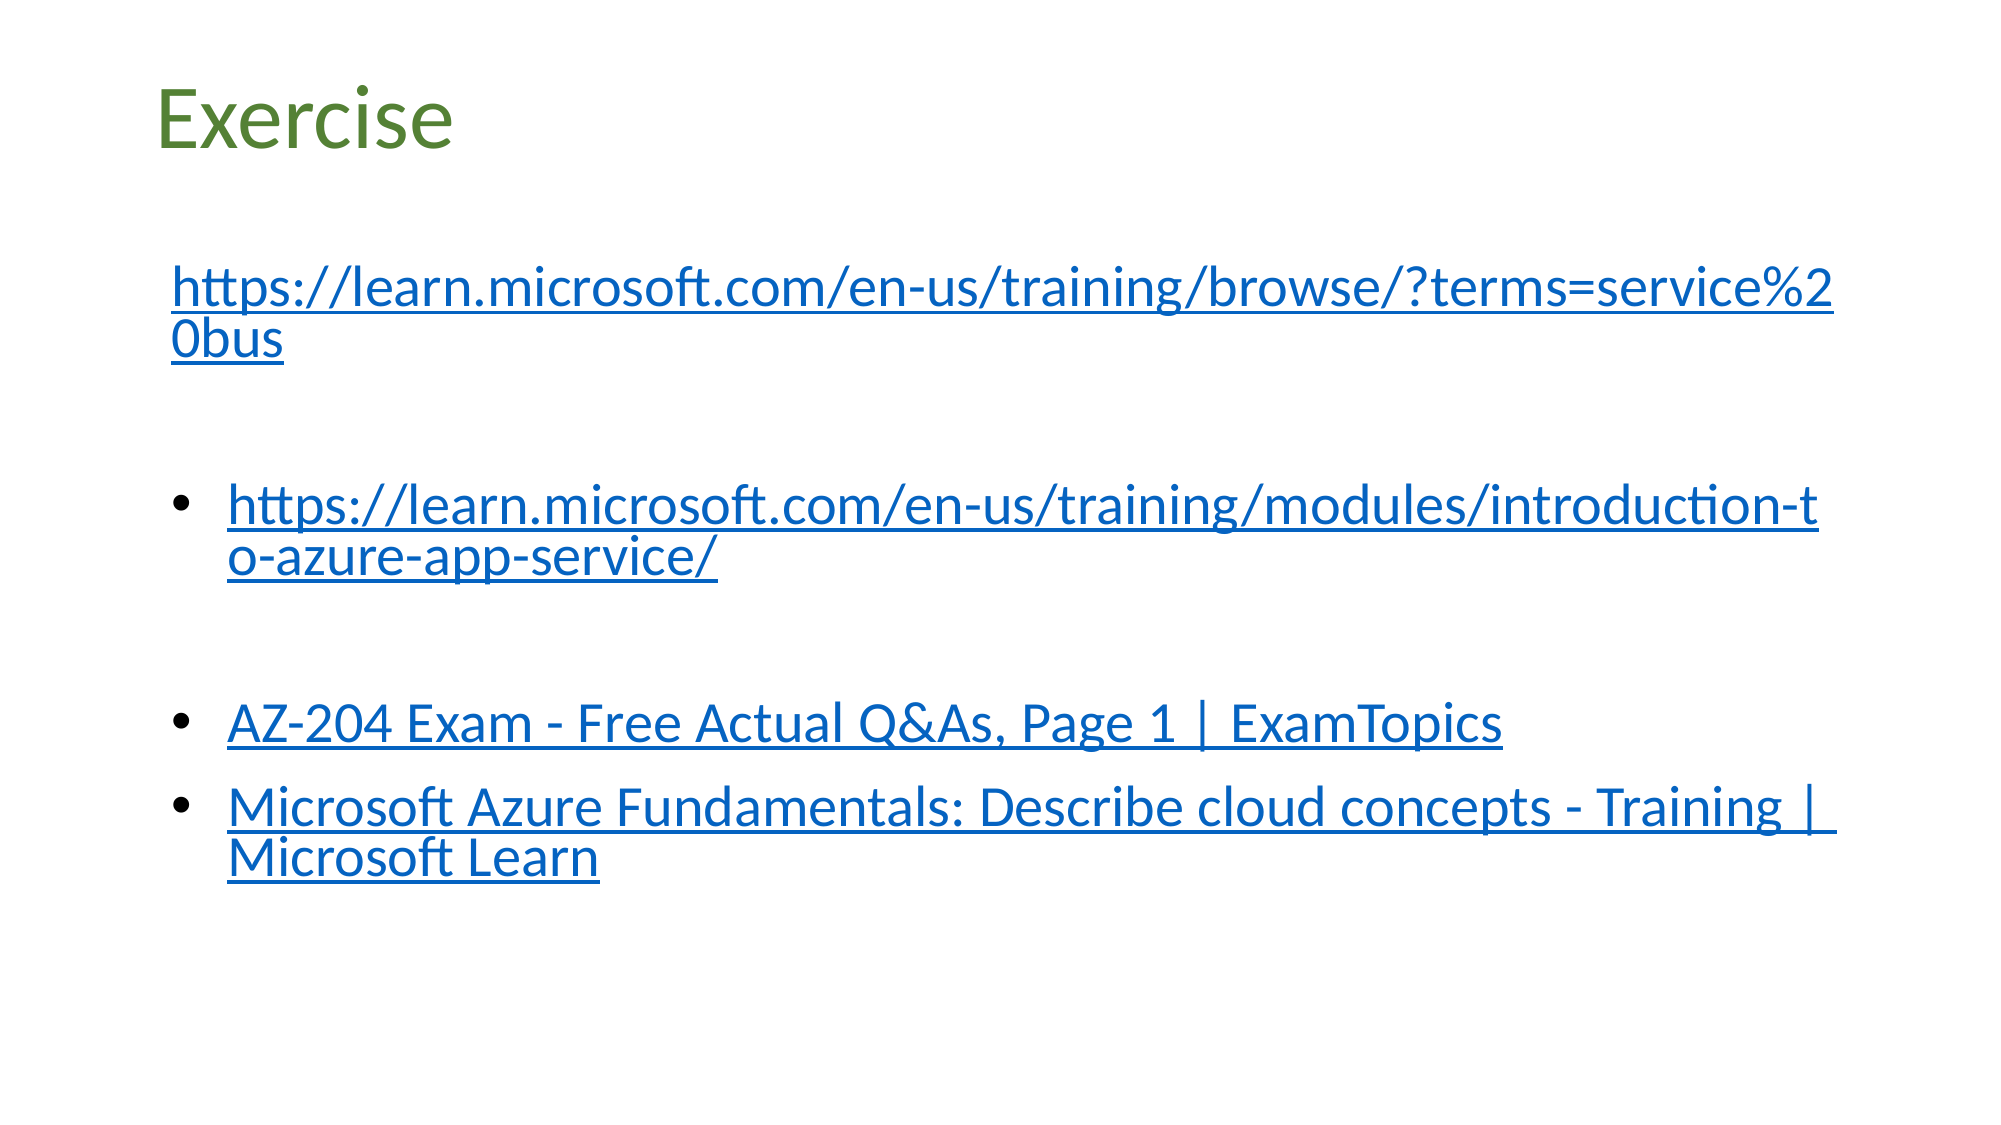

# Exercise
https://learn.microsoft.com/en-us/training/browse/?terms=service%20bus

https://learn.microsoft.com/en-us/training/modules/introduction-to-azure-app-service/

AZ-204 Exam - Free Actual Q&As, Page 1 | ExamTopics
Microsoft Azure Fundamentals: Describe cloud concepts - Training | Microsoft Learn